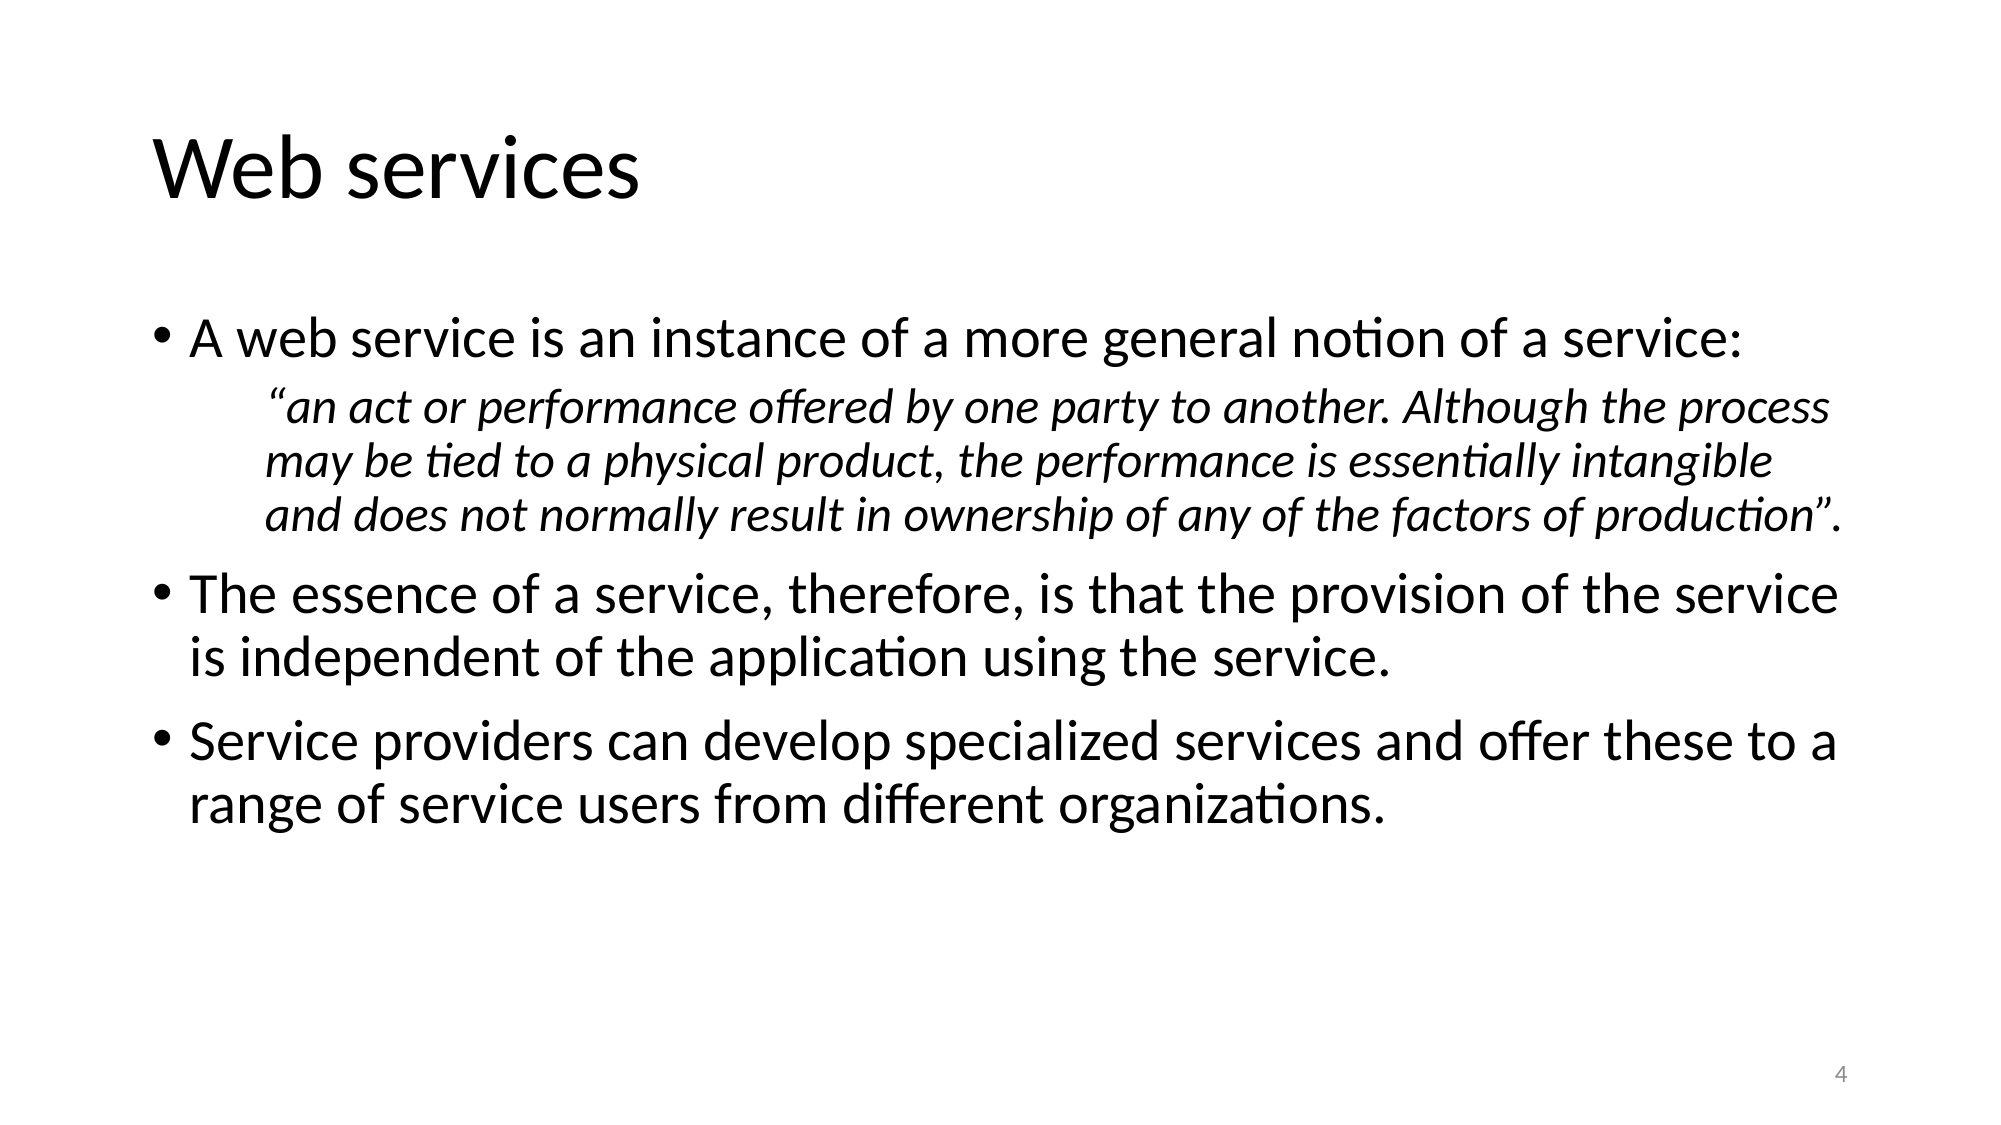

# Web services
A web service is an instance of a more general notion of a service:
	“an act or performance offered by one party to another. Although the process may be tied to a physical product, the performance is essentially intangible and does not normally result in ownership of any of the factors of production”.
The essence of a service, therefore, is that the provision of the service is independent of the application using the service.
Service providers can develop specialized services and offer these to a range of service users from different organizations.

4